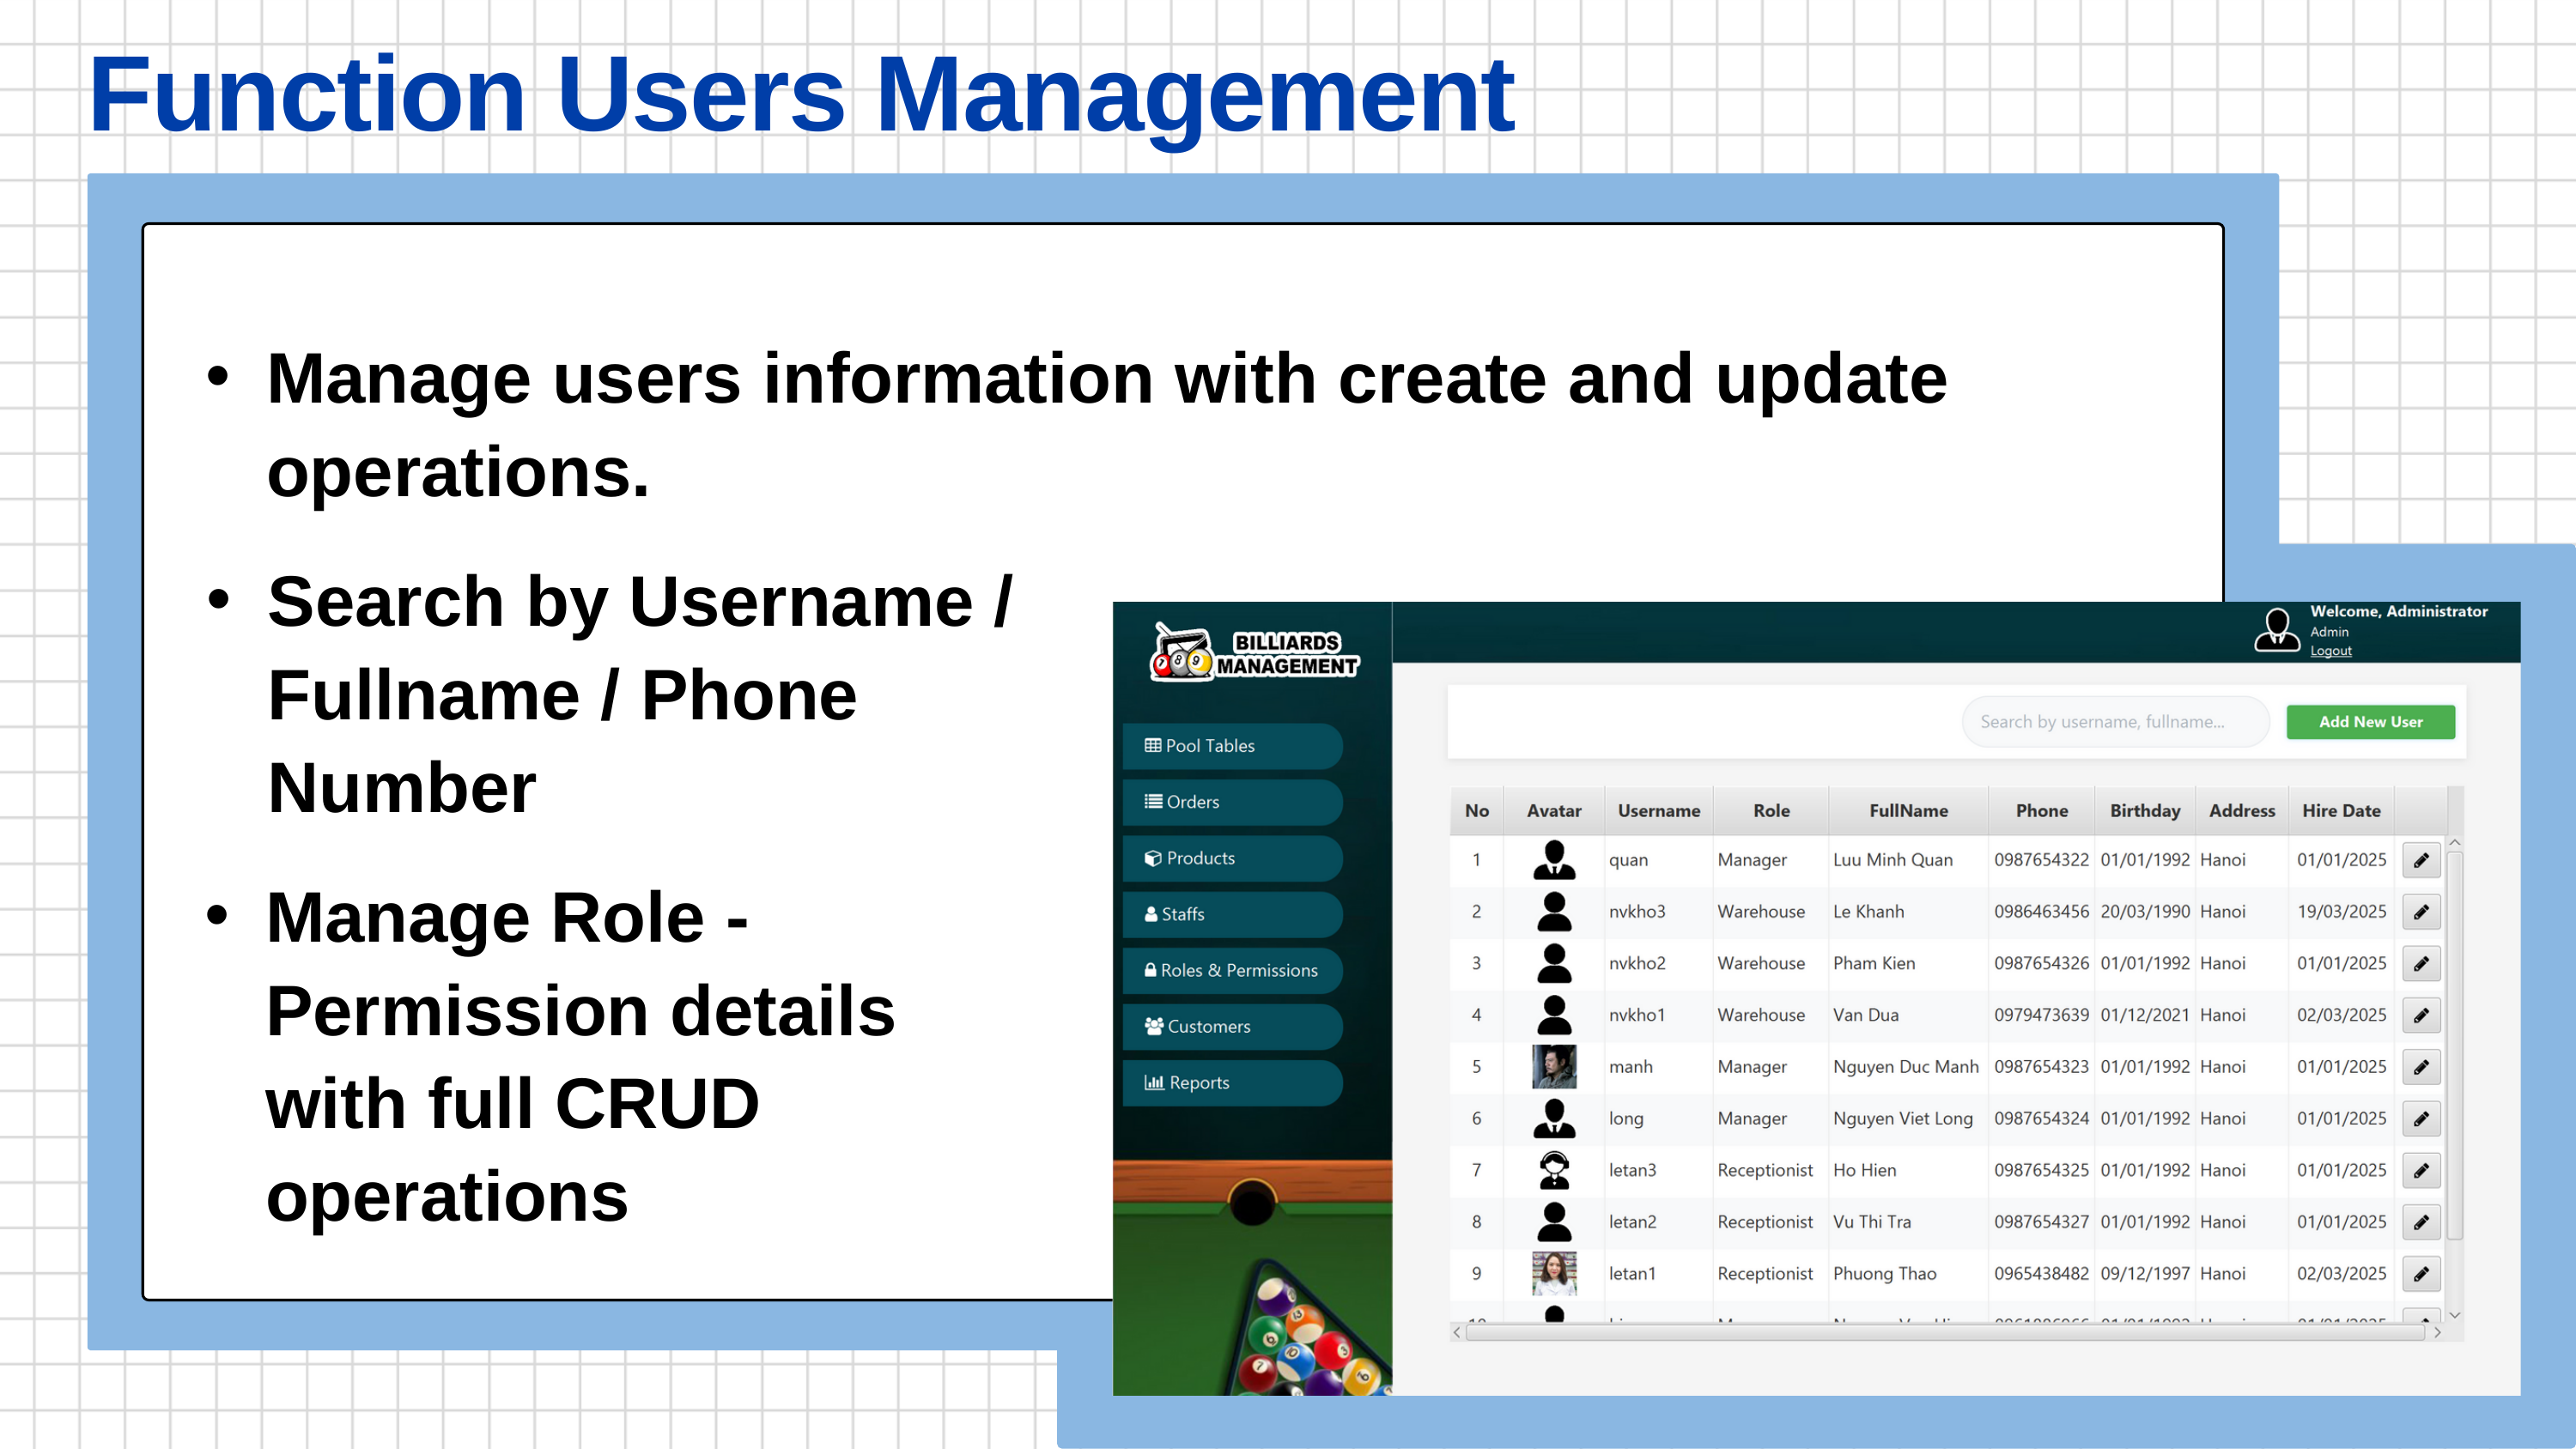

Function Users Management

Manage users information with create and update operations.

Search by Username / Fullname / Phone Number

Manage Role - Permission details with full CRUD operations